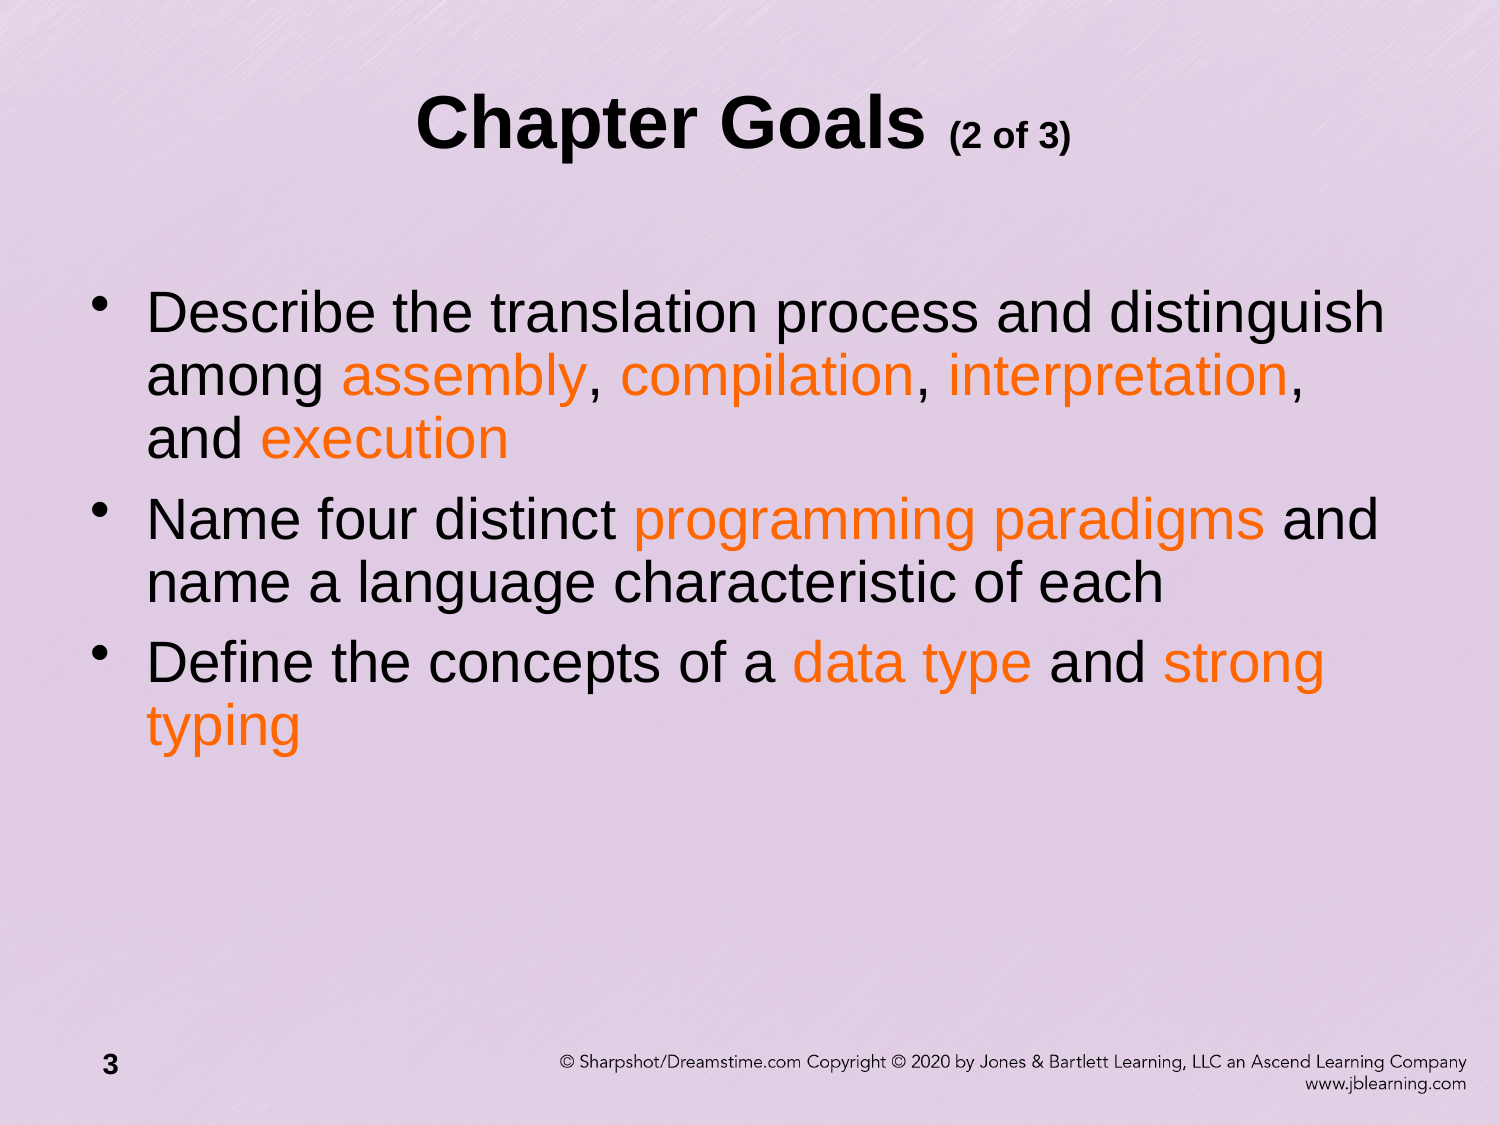

# Chapter Goals (2 of 3)
Describe the translation process and distinguish among assembly, compilation, interpretation, and execution
Name four distinct programming paradigms and name a language characteristic of each
Define the concepts of a data type and strong typing

3